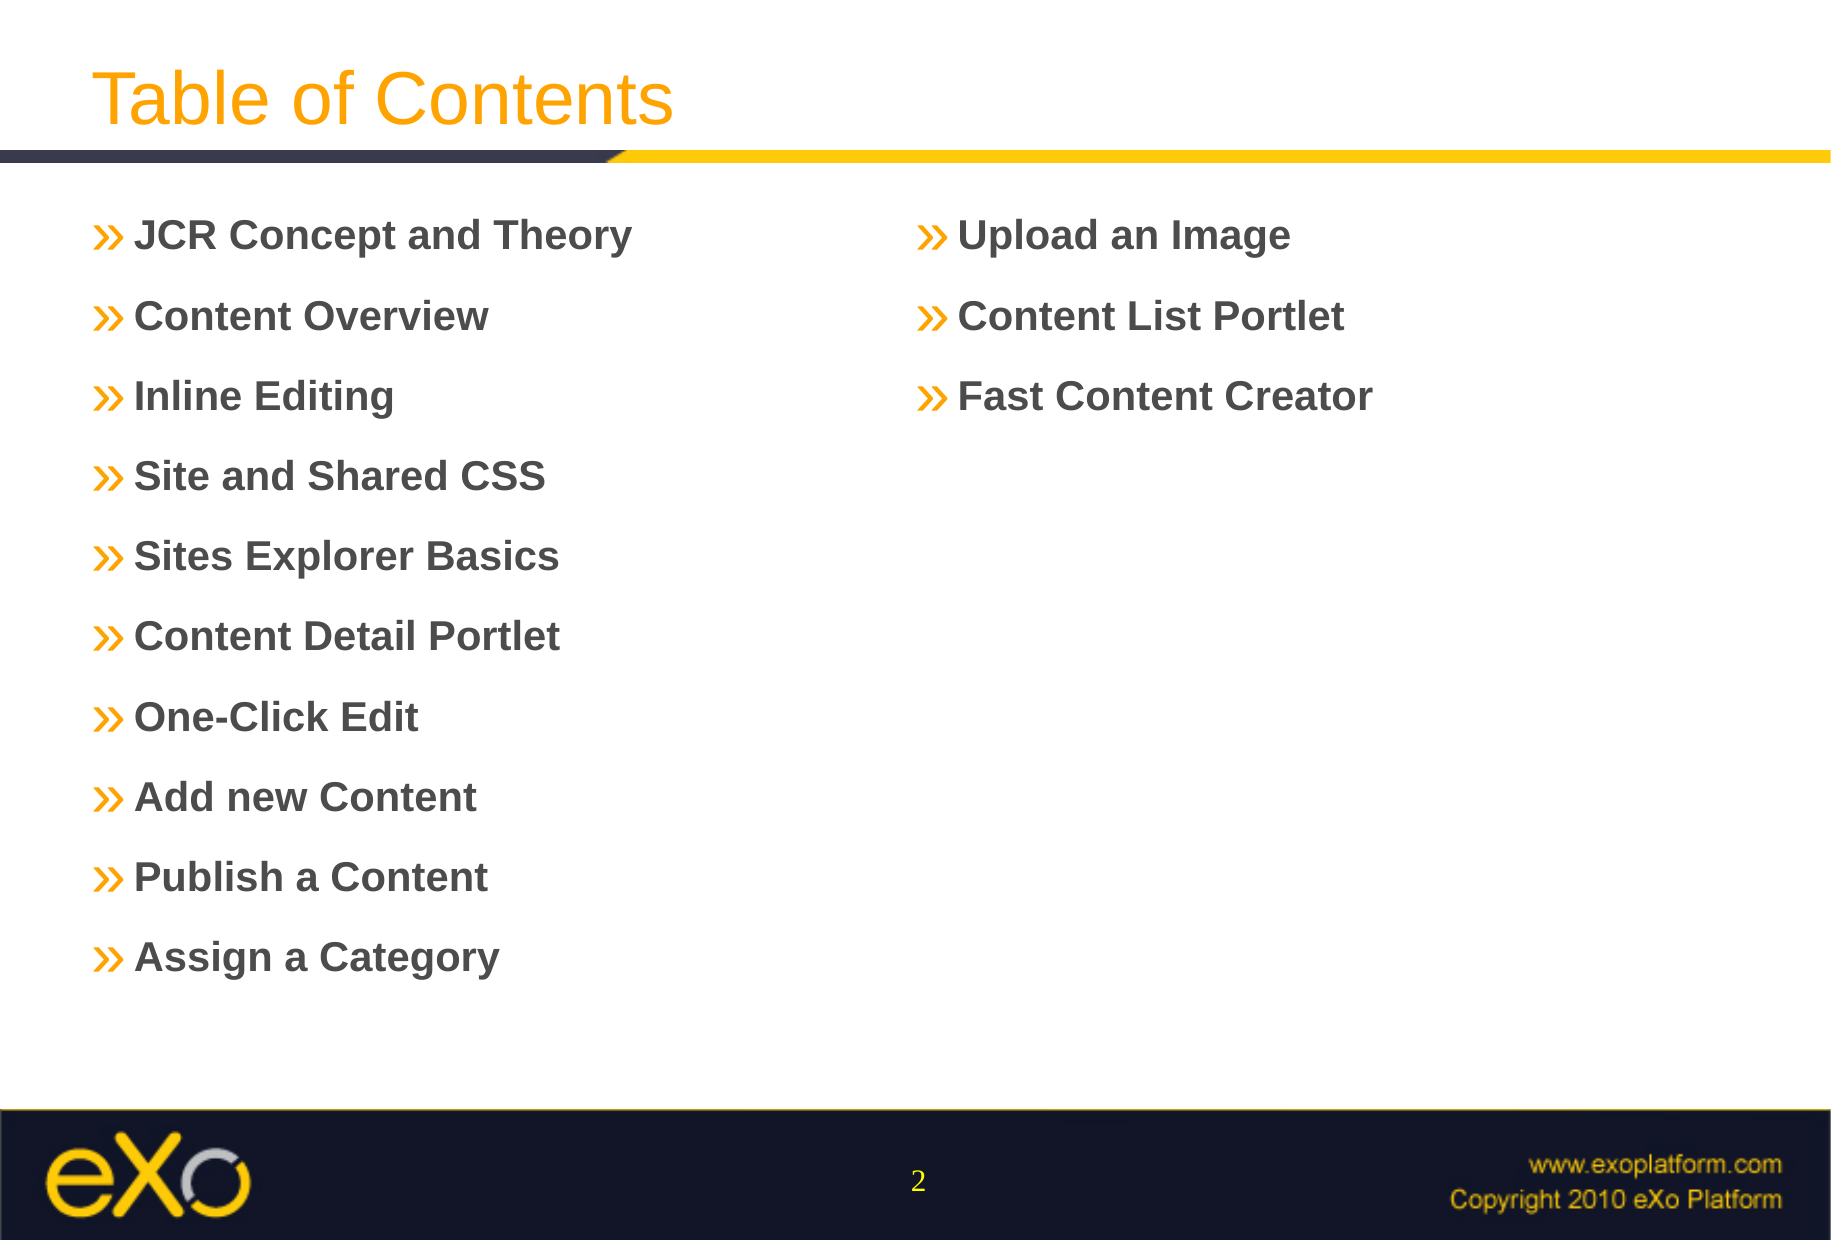

Table of Contents
JCR Concept and Theory
Content Overview
Inline Editing
Site and Shared CSS
Sites Explorer Basics
Content Detail Portlet
One-Click Edit
Add new Content
Publish a Content
Assign a Category
Upload an Image
Content List Portlet
Fast Content Creator